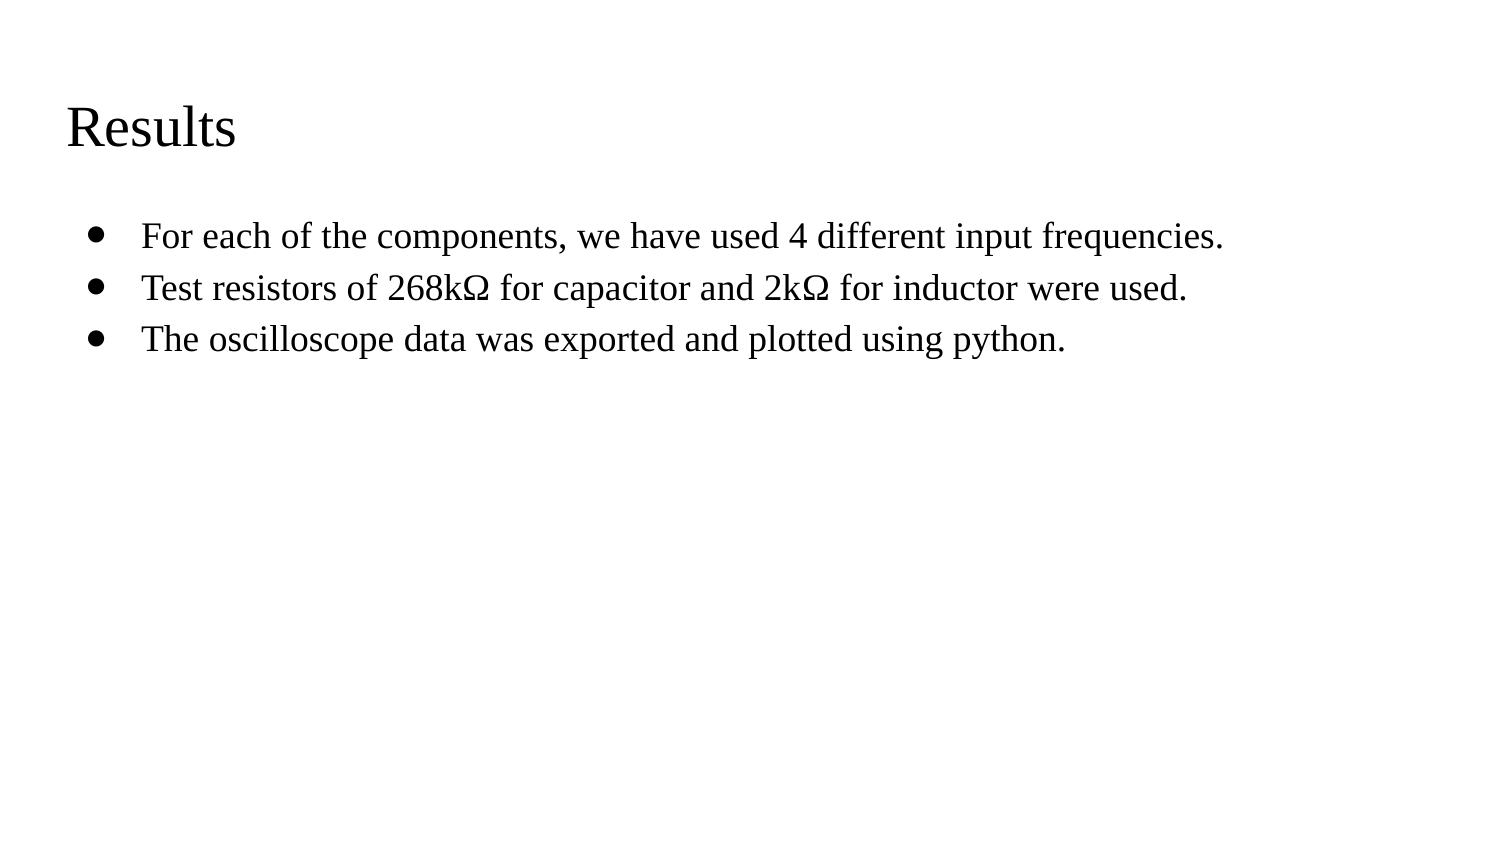

# Results
For each of the components, we have used 4 different input frequencies.
Test resistors of 268kΩ for capacitor and 2kΩ for inductor were used.
The oscilloscope data was exported and plotted using python.